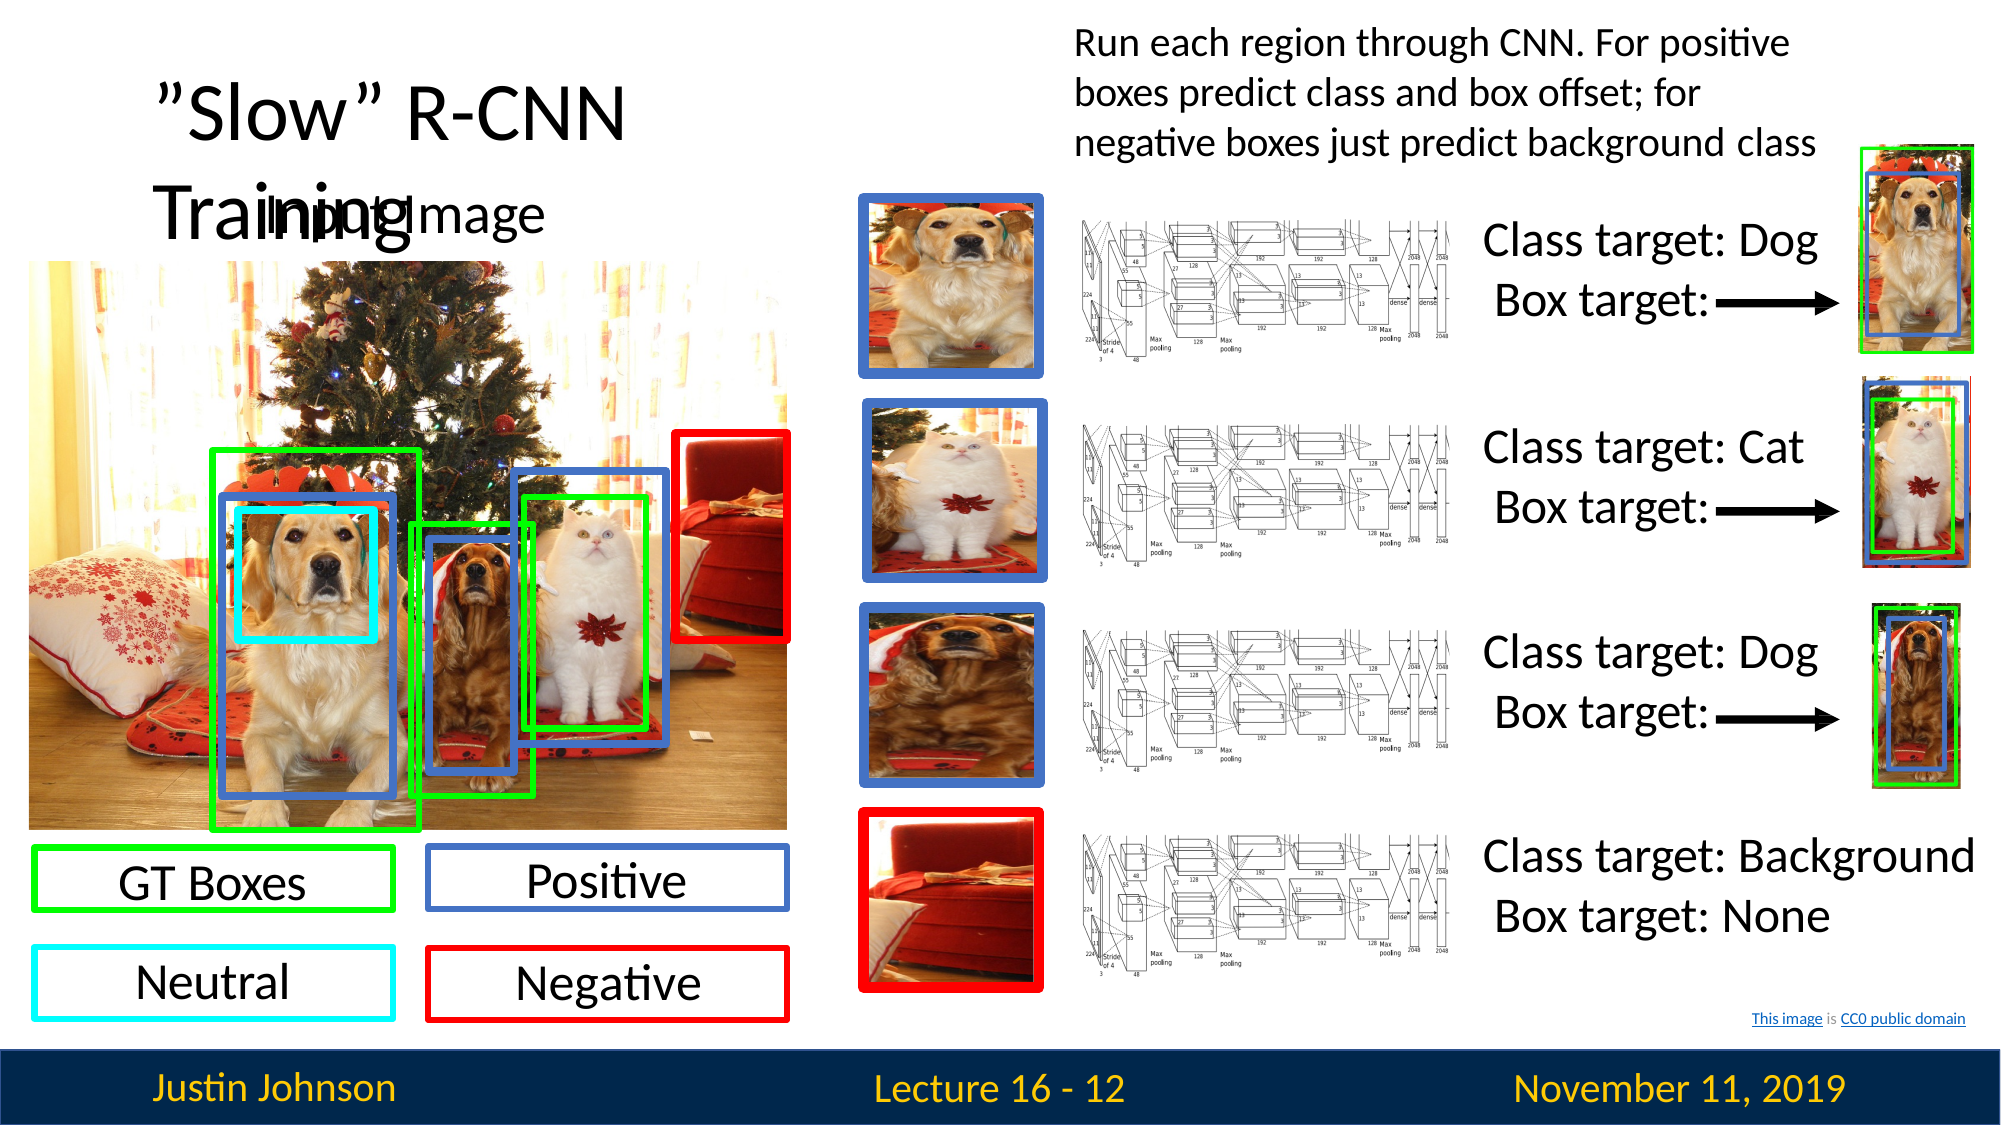

Run each region through CNN. For positive  boxes predict class and box offset; for  negative boxes just predict background class
Class target: Dog  Box target:
# ”Slow” R-CNN Training

Input Image

Class target: Cat  Box target:

Class target: Dog  Box target:

Class target: Background  Box target: None

Positive
GT Boxes

Neutral
Justin Johnson

Negative
This image is CC0 public domain
November 11, 2019
Lecture 16 - 12